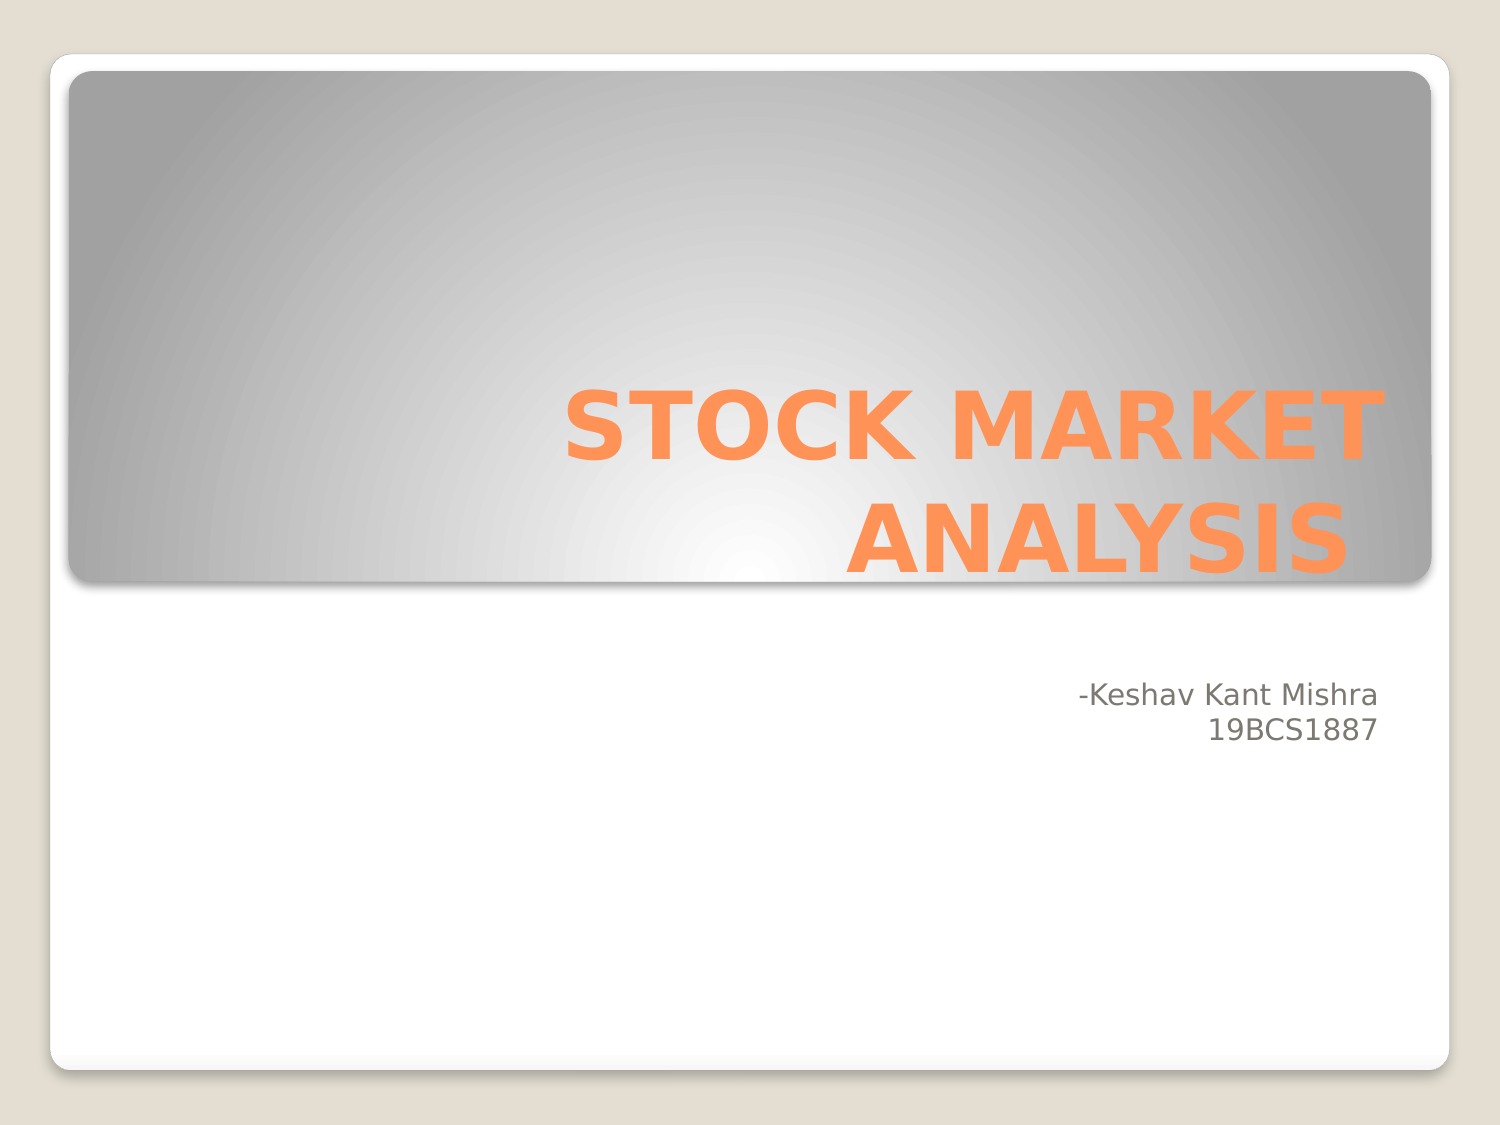

# STOCK MARKET ANALYSIS

-Keshav Kant Mishra
19BCS1887